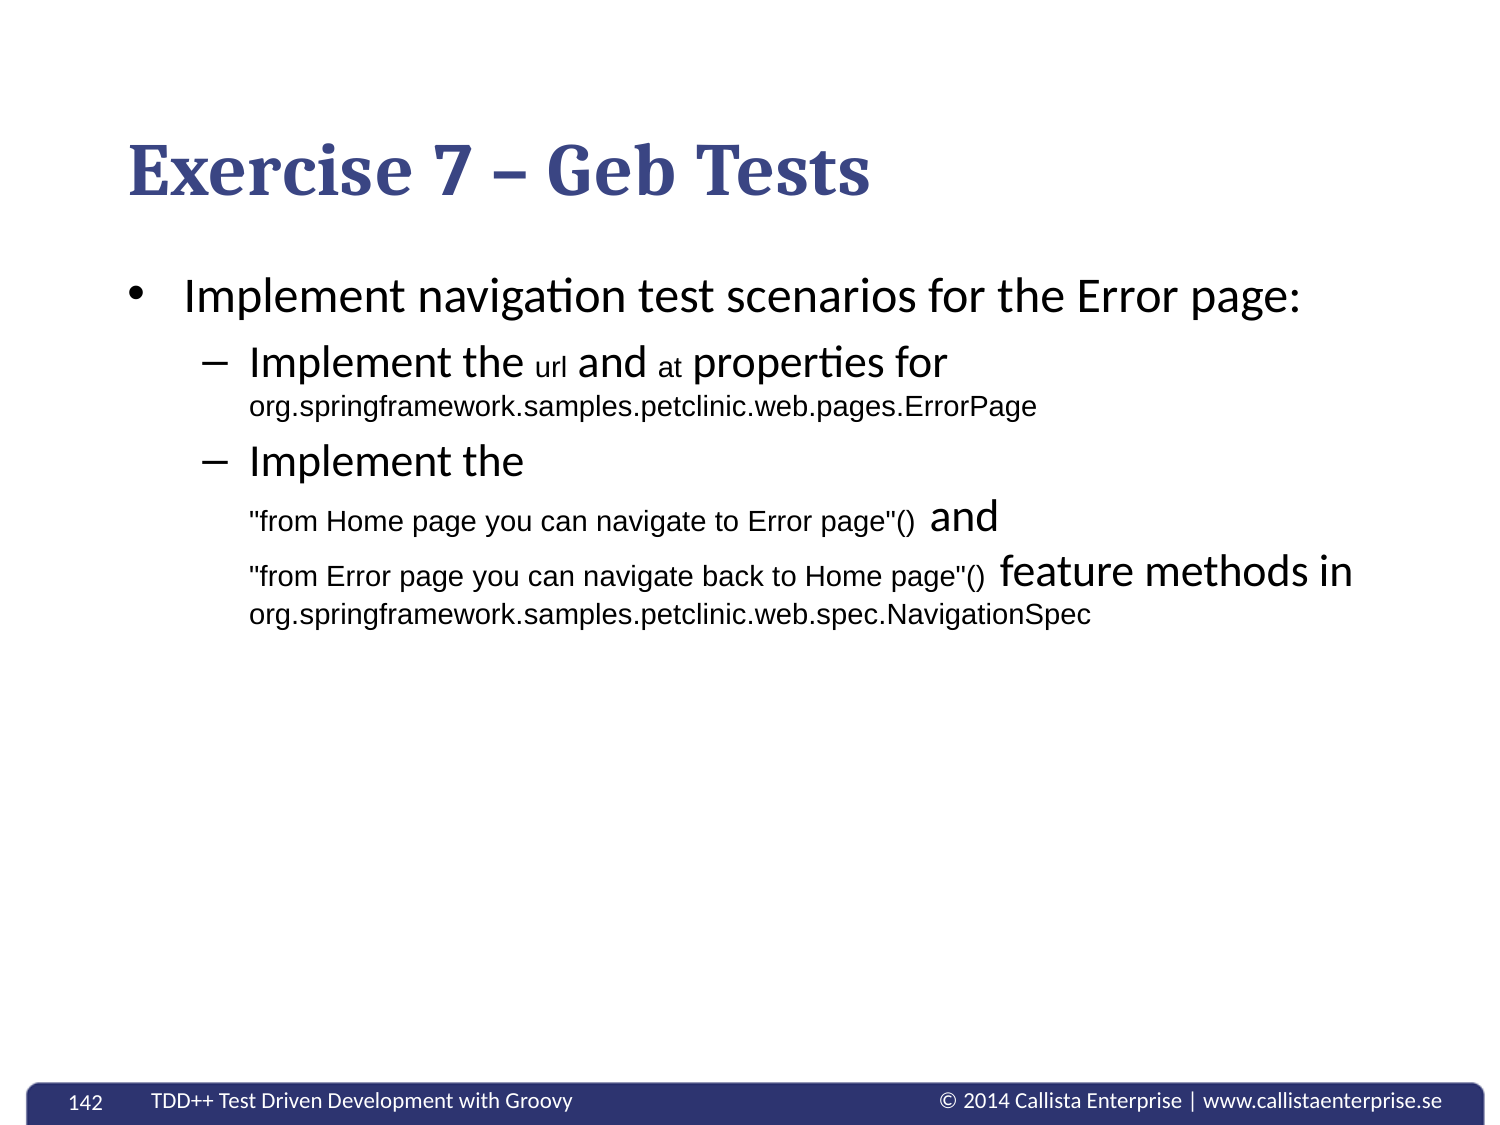

# Exercise 7 – Geb Tests
Implement navigation test scenarios for the Error page:
Implement the url and at properties for org.springframework.samples.petclinic.web.pages.ErrorPage
Implement the
"from Home page you can navigate to Error page"()  and
"from Error page you can navigate back to Home page"()  feature methods in org.springframework.samples.petclinic.web.spec.NavigationSpec